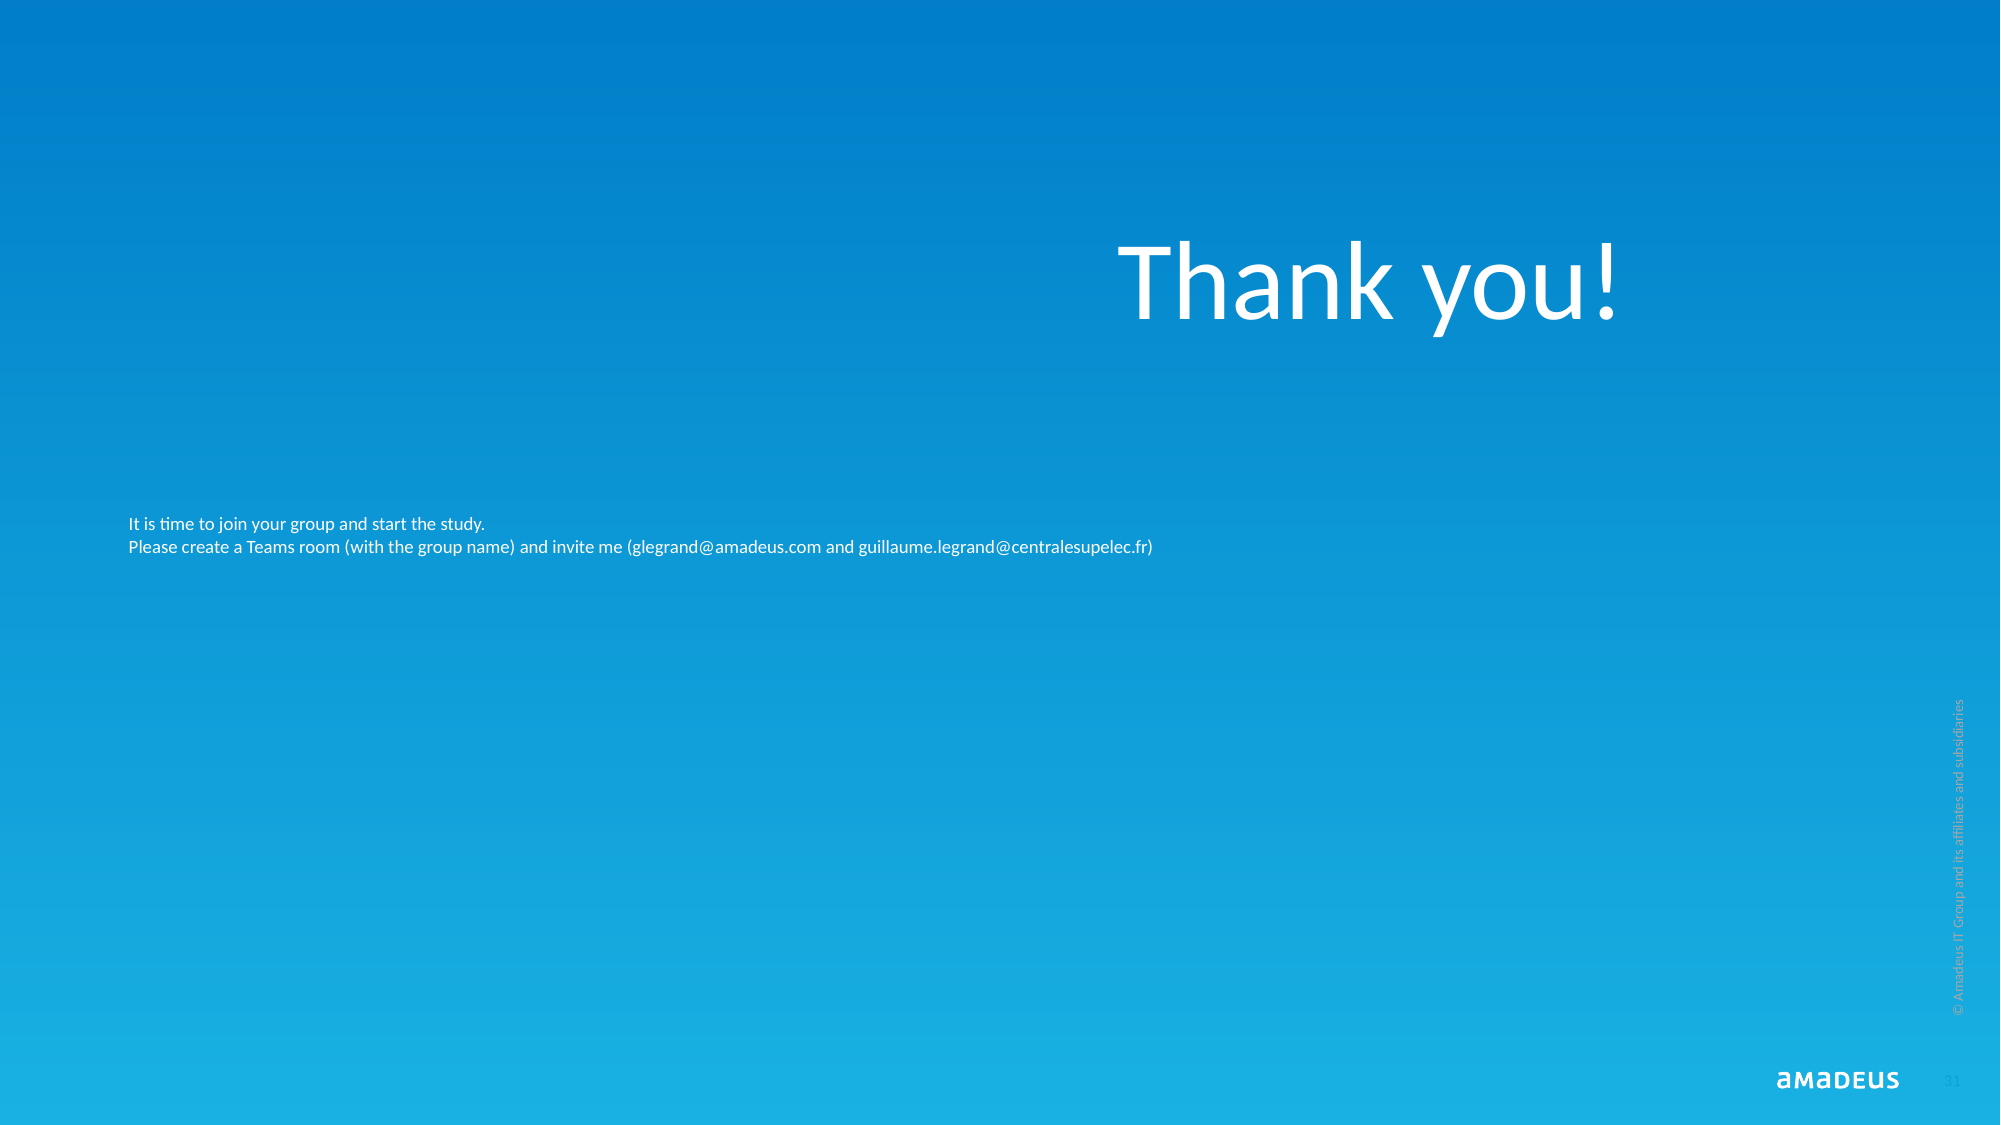

Thank you!
# It is time to join your group and start the study. Please create a Teams room (with the group name) and invite me (glegrand@amadeus.com and guillaume.legrand@centralesupelec.fr​)
© Amadeus IT Group and its affiliates and subsidiaries
31